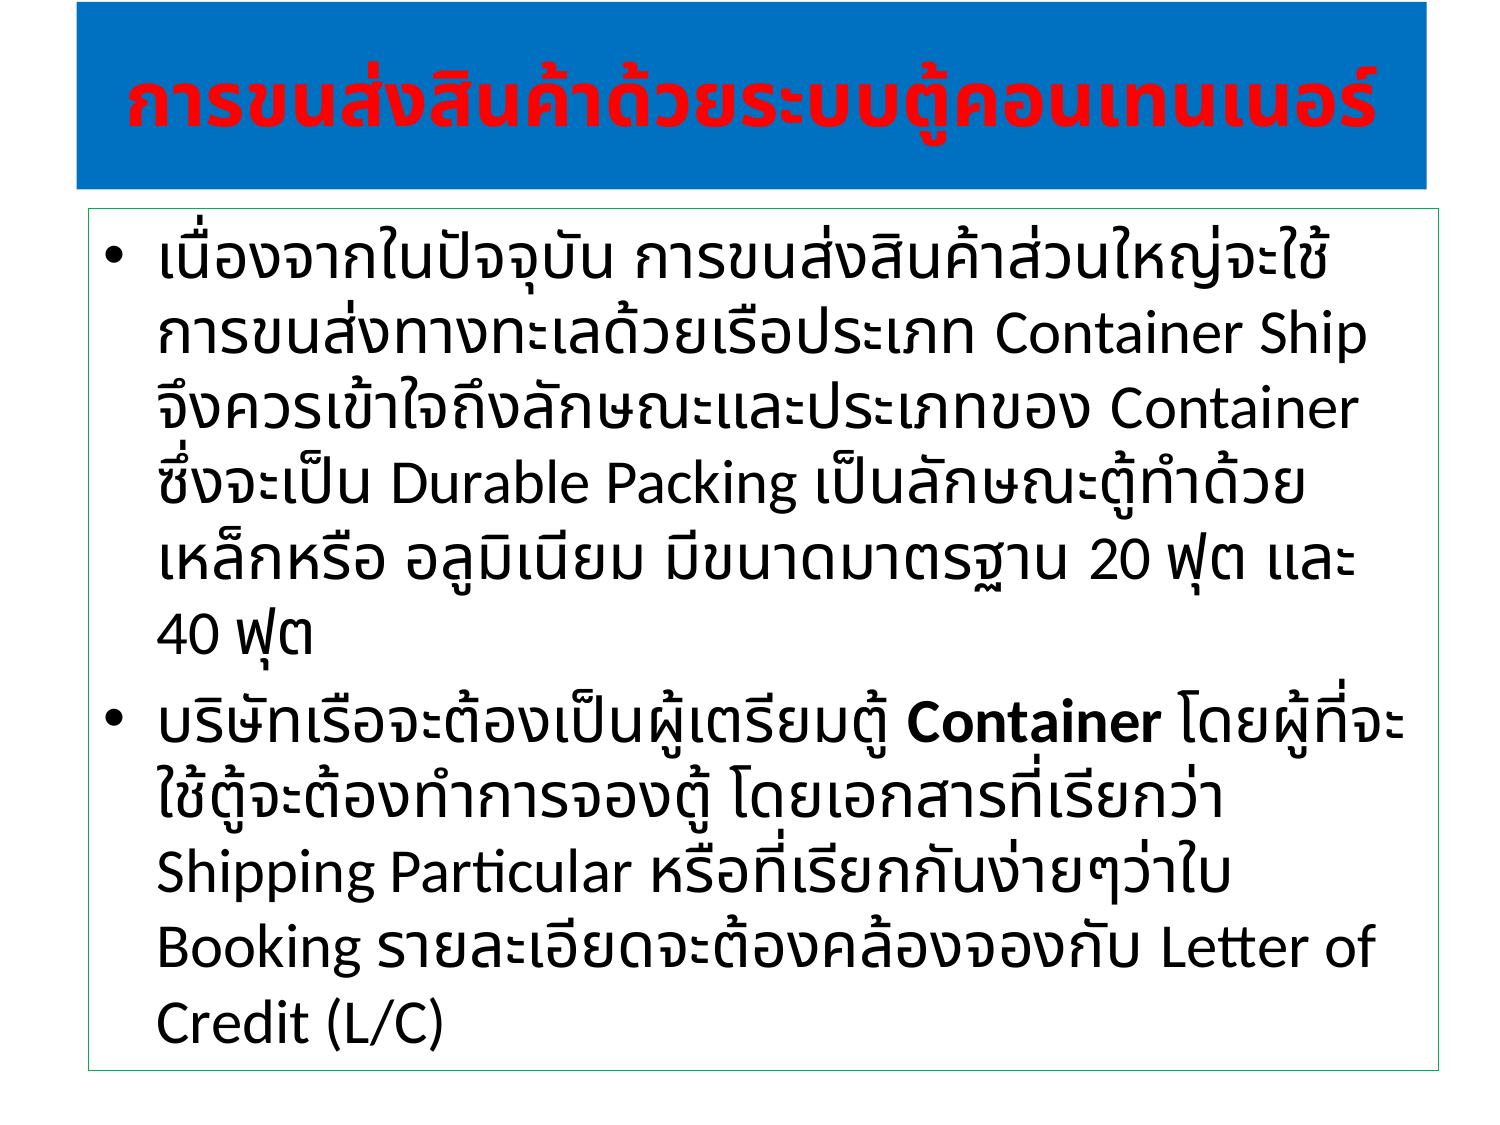

# การขนส่งสินค้าด้วยระบบตู้คอนเทนเนอร์
เนื่องจากในปัจจุบัน การขนส่งสินค้าส่วนใหญ่จะใช้การขนส่งทางทะเลด้วยเรือประเภท Container Ship จึงควรเข้าใจถึงลักษณะและประเภทของ Container ซึ่งจะเป็น Durable Packing เป็นลักษณะตู้ทำด้วยเหล็กหรือ อลูมิเนียม มีขนาดมาตรฐาน 20 ฟุต และ 40 ฟุต
บริษัทเรือจะต้องเป็นผู้เตรียมตู้ Container โดยผู้ที่จะใช้ตู้จะต้องทำการจองตู้ โดยเอกสารที่เรียกว่า Shipping Particular หรือที่เรียกกันง่ายๆว่าใบ Booking รายละเอียดจะต้องคล้องจองกับ Letter of Credit (L/C)